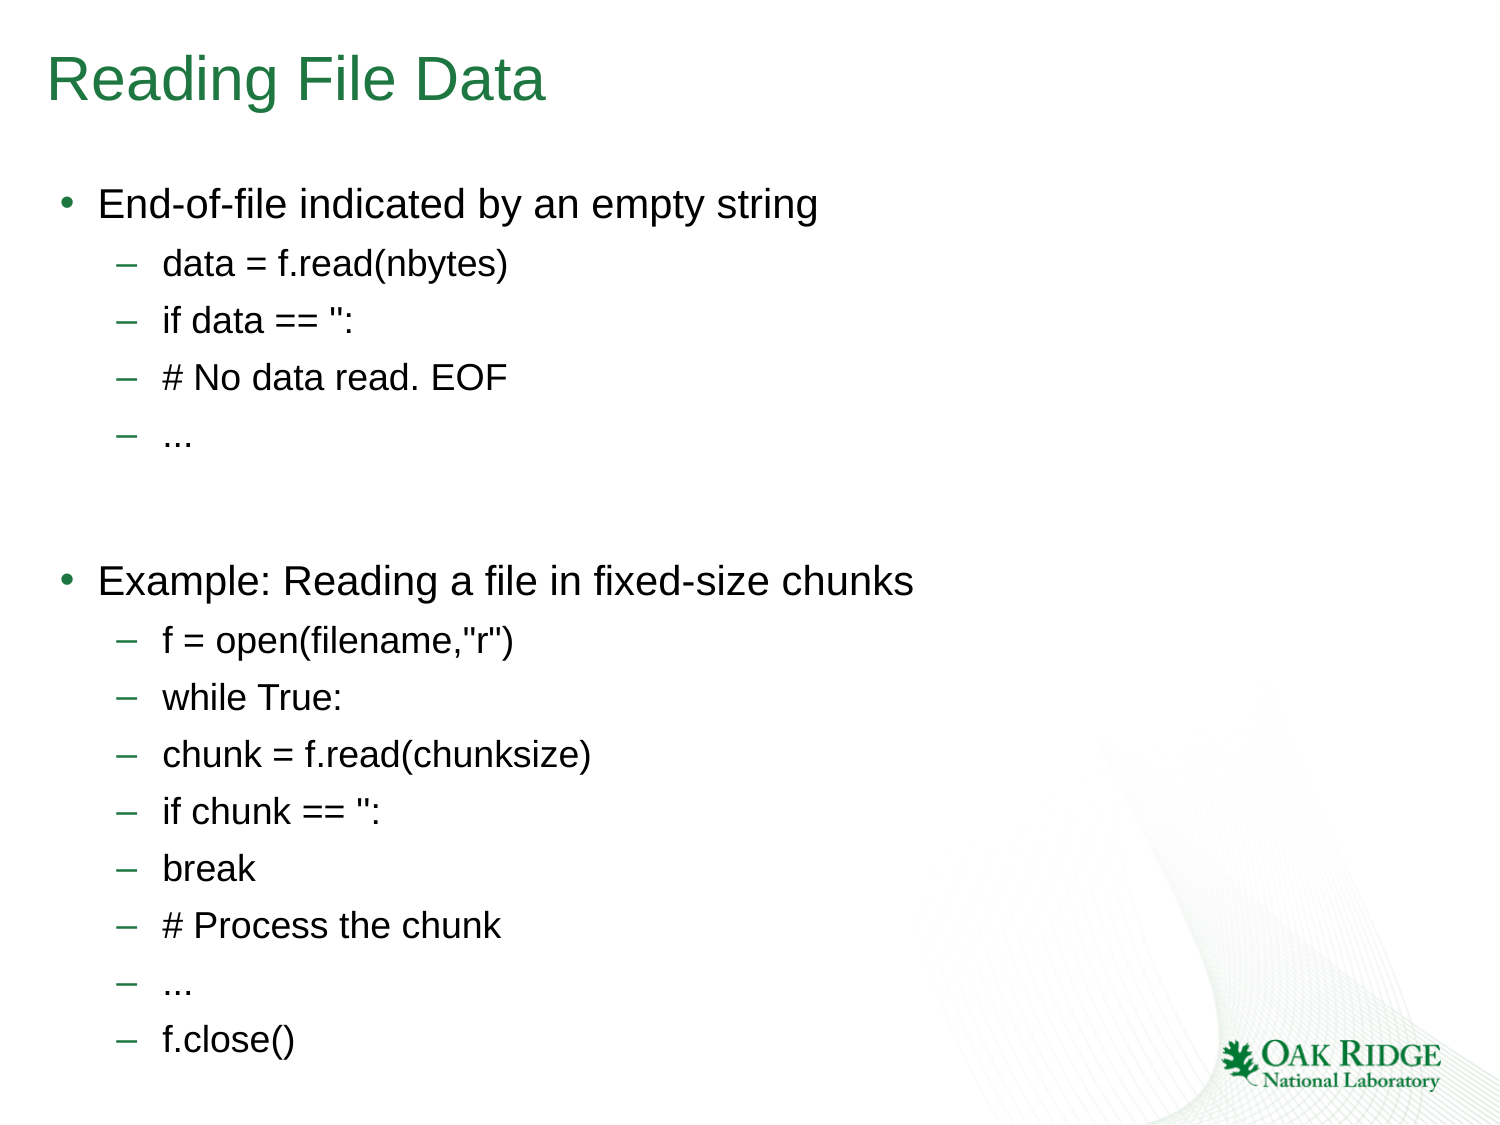

# Reading File Data
End-of-file indicated by an empty string
data = f.read(nbytes)
if data == '':
# No data read. EOF
...

Example: Reading a file in fixed-size chunks
f = open(filename,"r")
while True:
chunk = f.read(chunksize)
if chunk == '':
break
# Process the chunk
...
f.close()